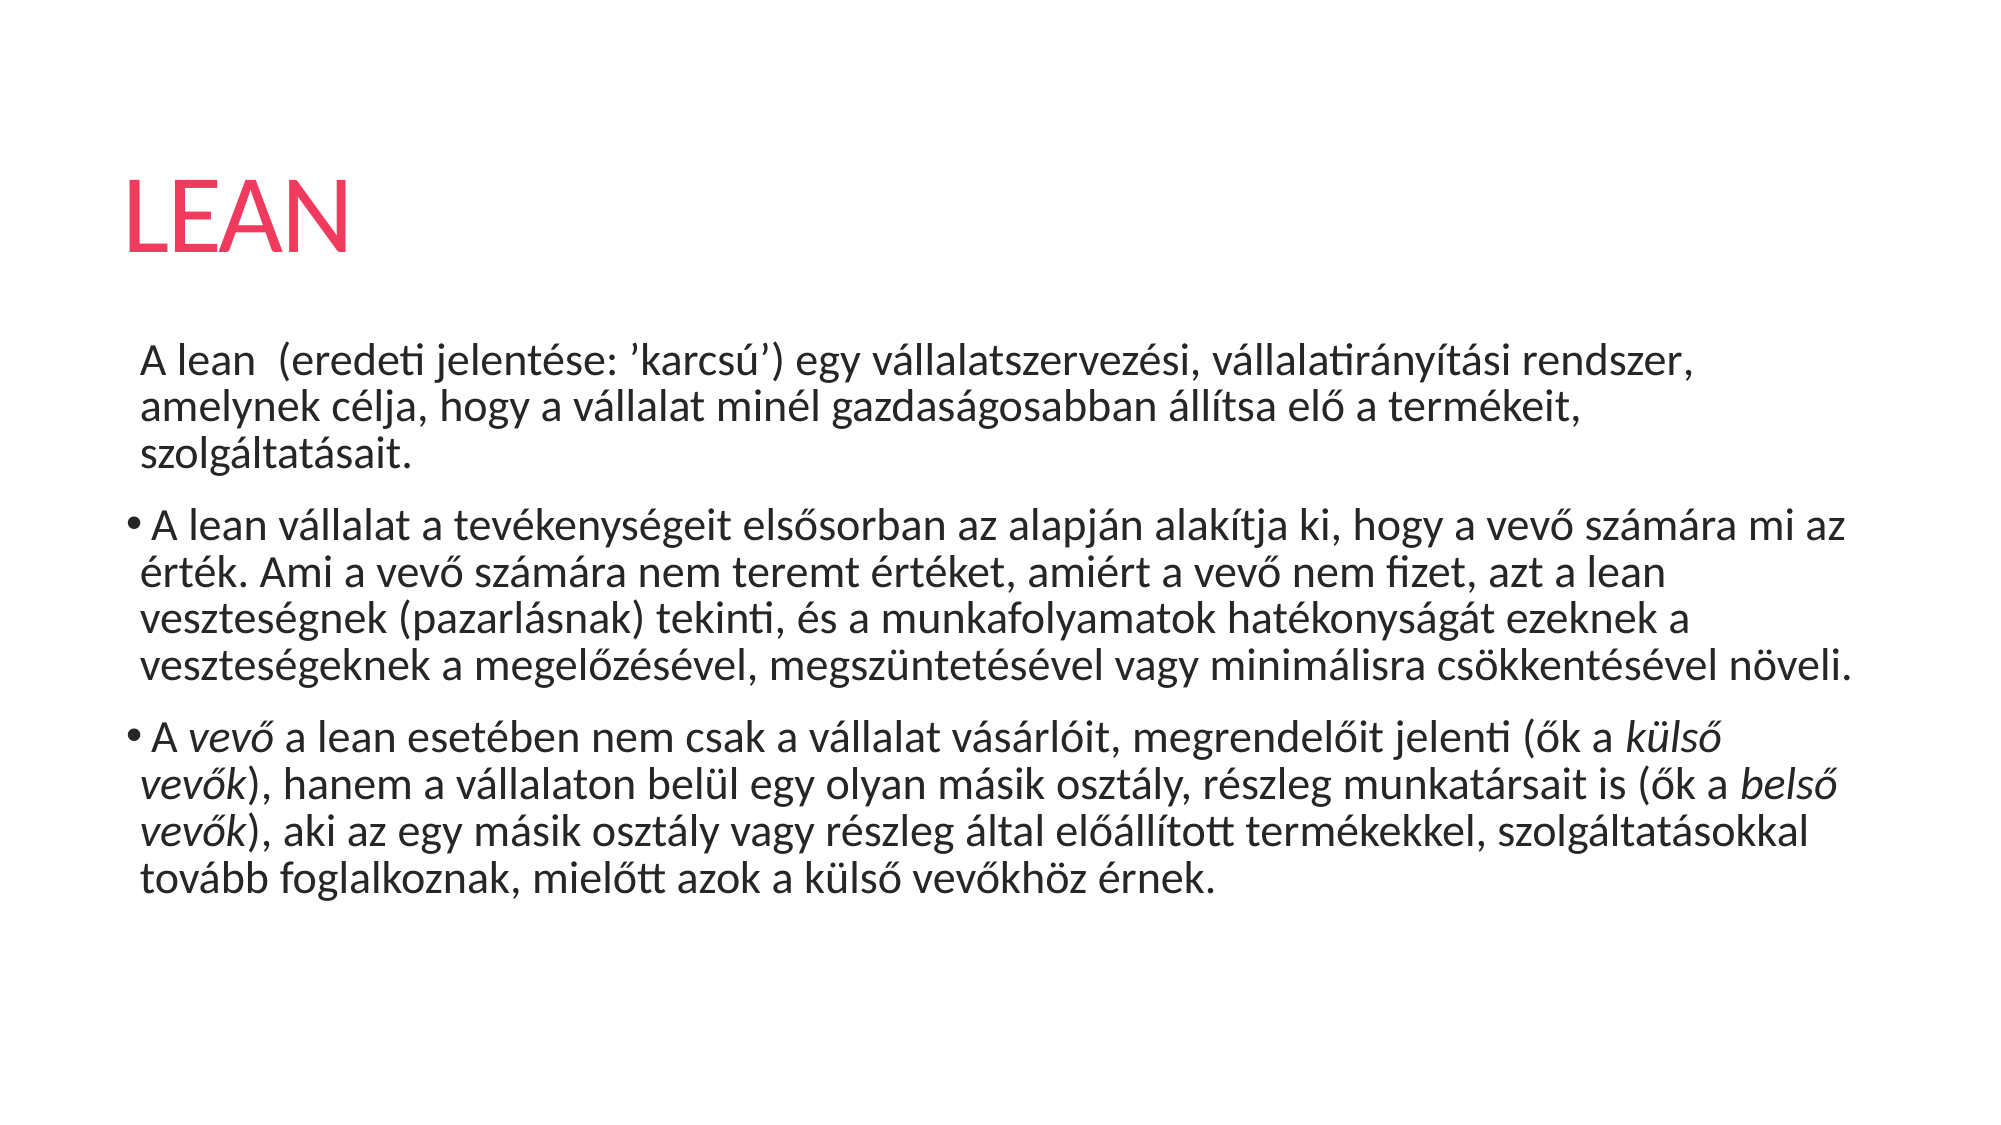

# LEAN
A lean  (eredeti jelentése: ’karcsú’) egy vállalatszervezési, vállalatirányítási rendszer, amelynek célja, hogy a vállalat minél gazdaságosabban állítsa elő a termékeit, szolgáltatásait.
 A lean vállalat a tevékenységeit elsősorban az alapján alakítja ki, hogy a vevő számára mi az érték. Ami a vevő számára nem teremt értéket, amiért a vevő nem fizet, azt a lean veszteségnek (pazarlásnak) tekinti, és a munkafolyamatok hatékonyságát ezeknek a veszteségeknek a megelőzésével, megszüntetésével vagy minimálisra csökkentésével növeli.
 A vevő a lean esetében nem csak a vállalat vásárlóit, megrendelőit jelenti (ők a külső vevők), hanem a vállalaton belül egy olyan másik osztály, részleg munkatársait is (ők a belső vevők), aki az egy másik osztály vagy részleg által előállított termékekkel, szolgáltatásokkal tovább foglalkoznak, mielőtt azok a külső vevőkhöz érnek.